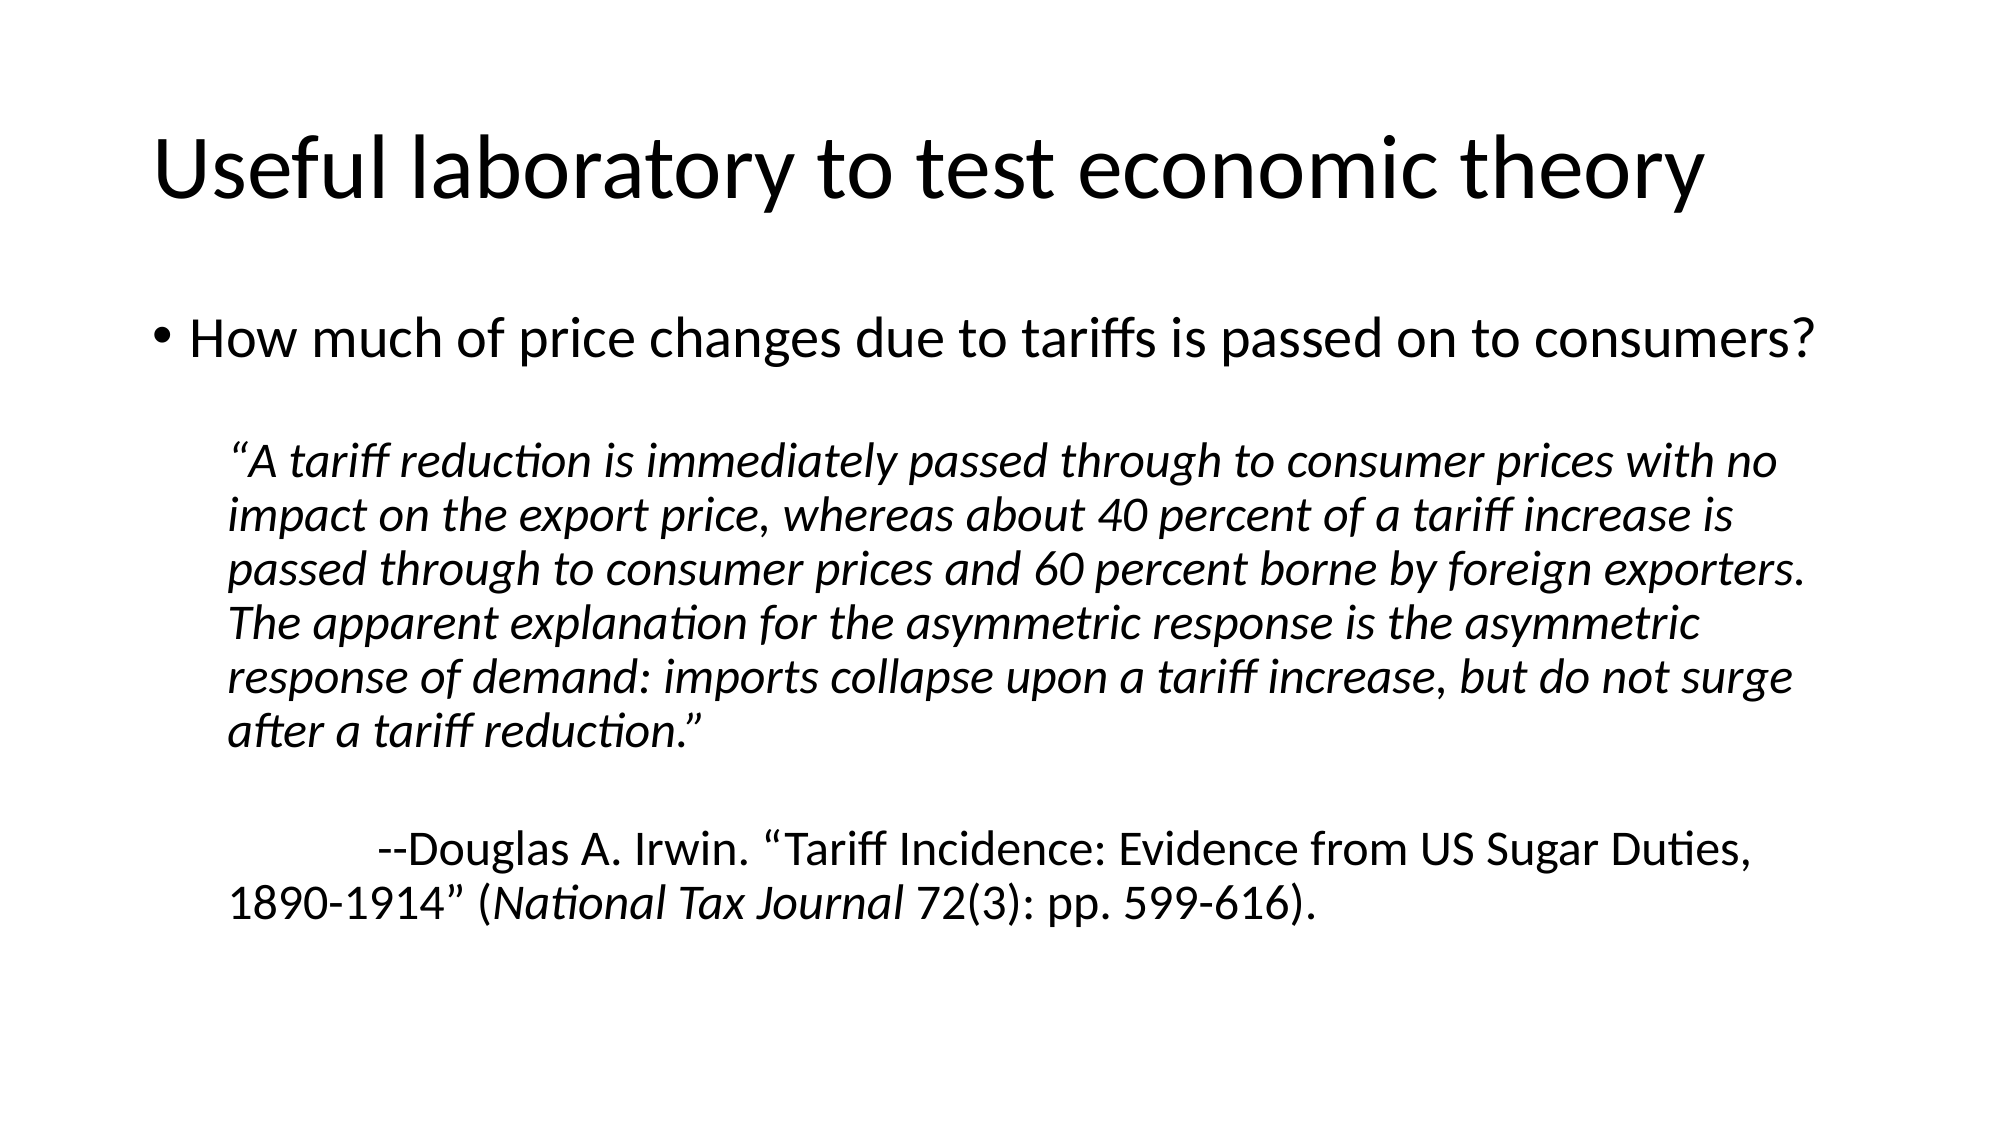

# Useful laboratory to test economic theory
How much of price changes due to tariffs is passed on to consumers?
“A tariff reduction is immediately passed through to consumer prices with no impact on the export price, whereas about 40 percent of a tariff increase is passed through to consumer prices and 60 percent borne by foreign exporters. The apparent explanation for the asymmetric response is the asymmetric response of demand: imports collapse upon a tariff increase, but do not surge after a tariff reduction.”
	--Douglas A. Irwin. “Tariff Incidence: Evidence from US Sugar Duties, 1890-1914” (National Tax Journal 72(3): pp. 599-616).